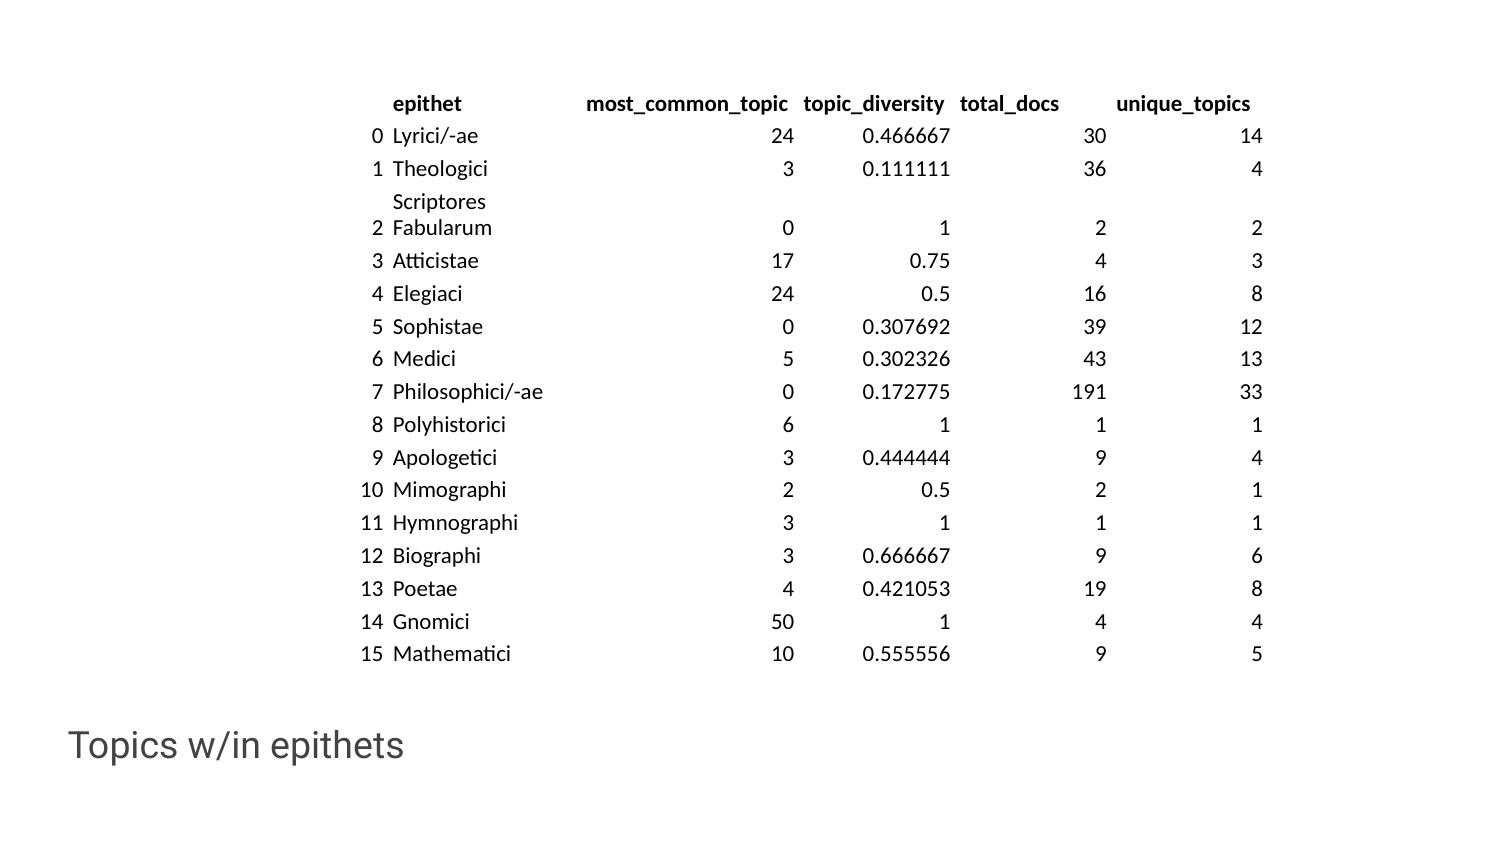

|  | epithet | most\_common\_topic | topic\_diversity | total\_docs | unique\_topics |
| --- | --- | --- | --- | --- | --- |
| 0 | Lyrici/-ae | 24 | 0.466667 | 30 | 14 |
| 1 | Theologici | 3 | 0.111111 | 36 | 4 |
| 2 | Scriptores Fabularum | 0 | 1 | 2 | 2 |
| 3 | Atticistae | 17 | 0.75 | 4 | 3 |
| 4 | Elegiaci | 24 | 0.5 | 16 | 8 |
| 5 | Sophistae | 0 | 0.307692 | 39 | 12 |
| 6 | Medici | 5 | 0.302326 | 43 | 13 |
| 7 | Philosophici/-ae | 0 | 0.172775 | 191 | 33 |
| 8 | Polyhistorici | 6 | 1 | 1 | 1 |
| 9 | Apologetici | 3 | 0.444444 | 9 | 4 |
| 10 | Mimographi | 2 | 0.5 | 2 | 1 |
| 11 | Hymnographi | 3 | 1 | 1 | 1 |
| 12 | Biographi | 3 | 0.666667 | 9 | 6 |
| 13 | Poetae | 4 | 0.421053 | 19 | 8 |
| 14 | Gnomici | 50 | 1 | 4 | 4 |
| 15 | Mathematici | 10 | 0.555556 | 9 | 5 |
Topics w/in epithets